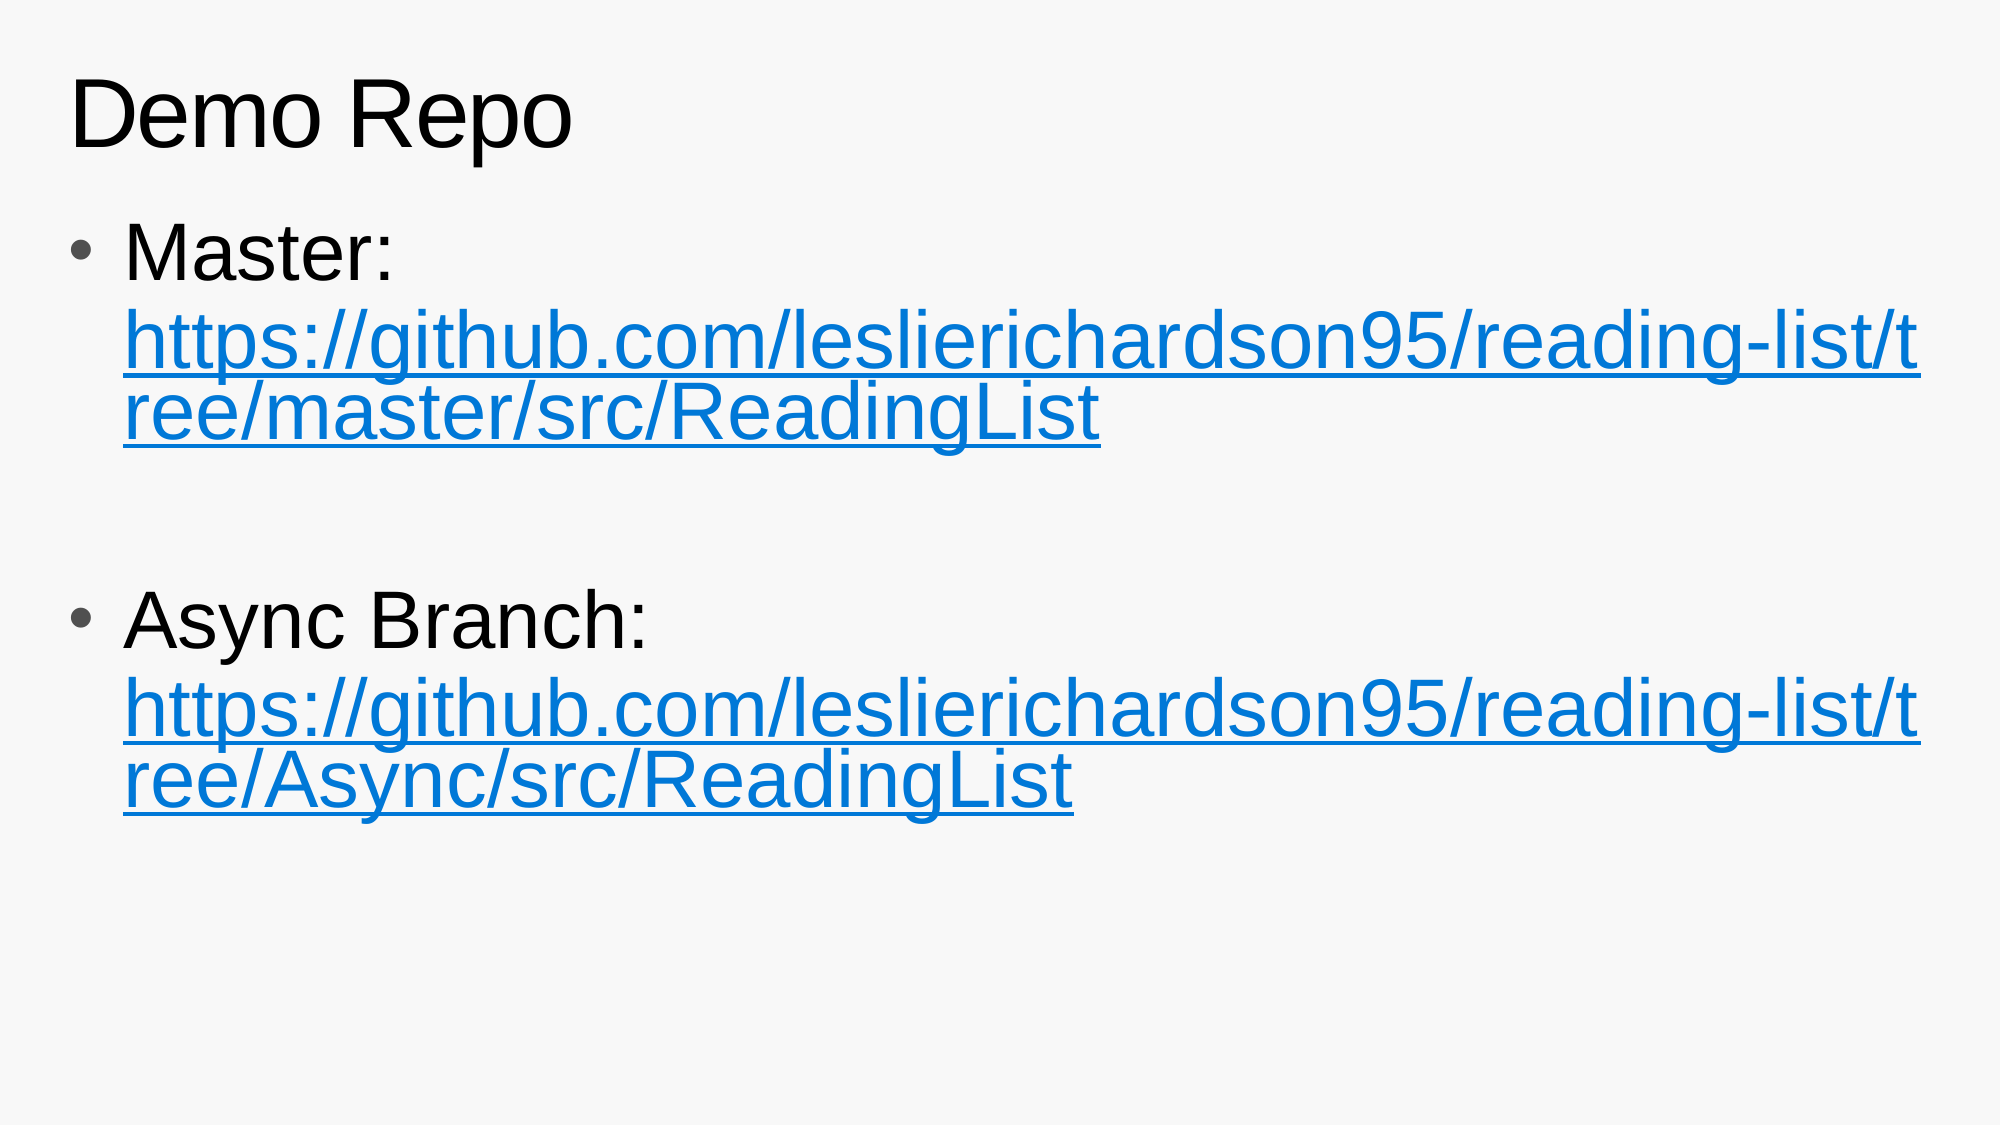

# Demo Repo
Master: https://github.com/leslierichardson95/reading-list/tree/master/src/ReadingList

Async Branch: https://github.com/leslierichardson95/reading-list/tree/Async/src/ReadingList